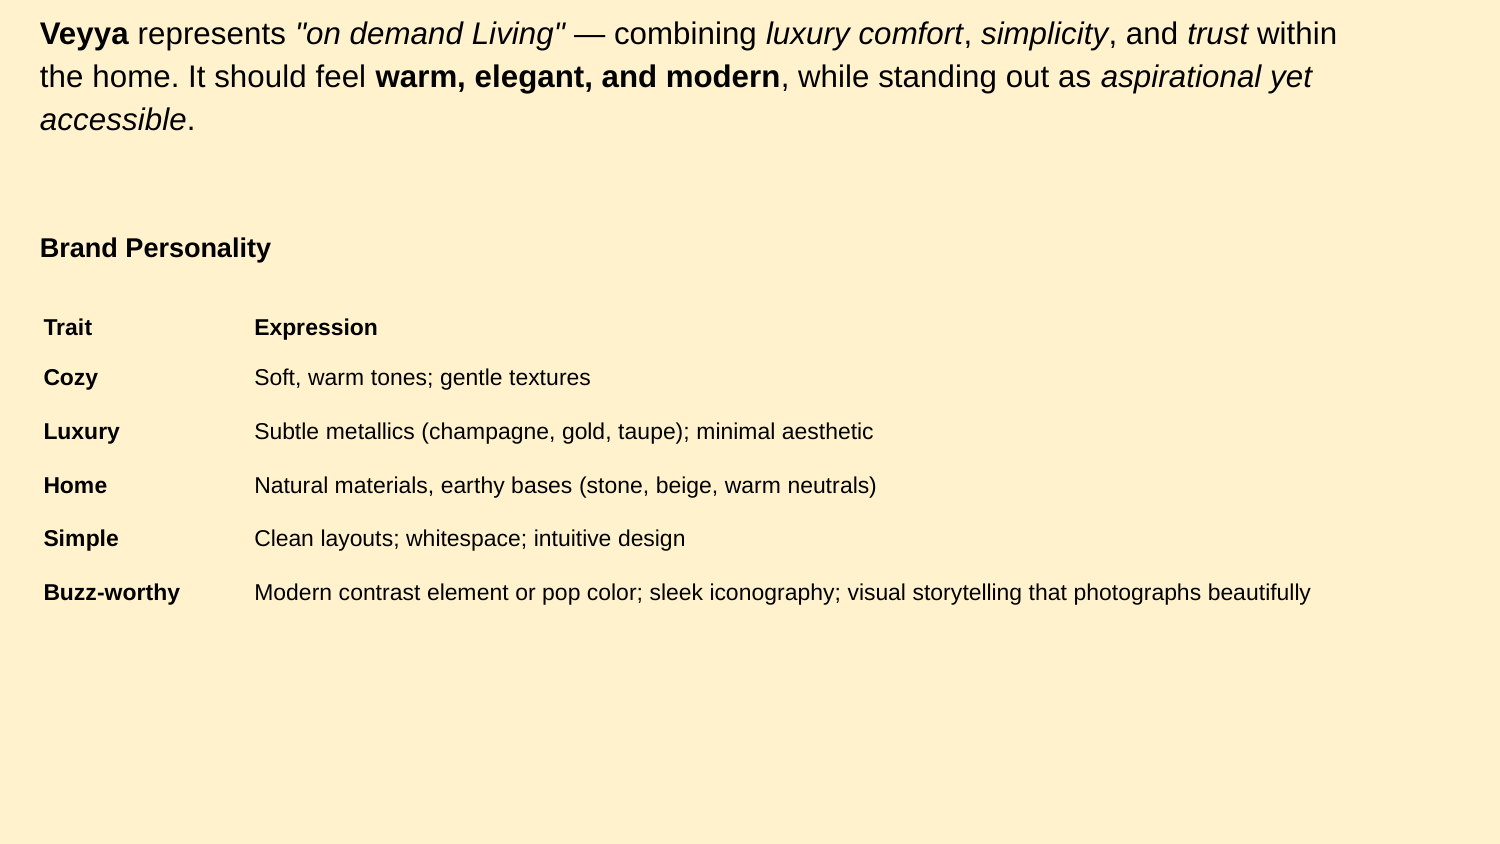

Veyya represents "on demand Living" — combining luxury comfort, simplicity, and trust within the home. It should feel warm, elegant, and modern, while standing out as aspirational yet accessible.

Brand Personality
| Trait | Expression |
| --- | --- |
| Cozy | Soft, warm tones; gentle textures |
| Luxury | Subtle metallics (champagne, gold, taupe); minimal aesthetic |
| Home | Natural materials, earthy bases (stone, beige, warm neutrals) |
| Simple | Clean layouts; whitespace; intuitive design |
| Buzz-worthy | Modern contrast element or pop color; sleek iconography; visual storytelling that photographs beautifully |